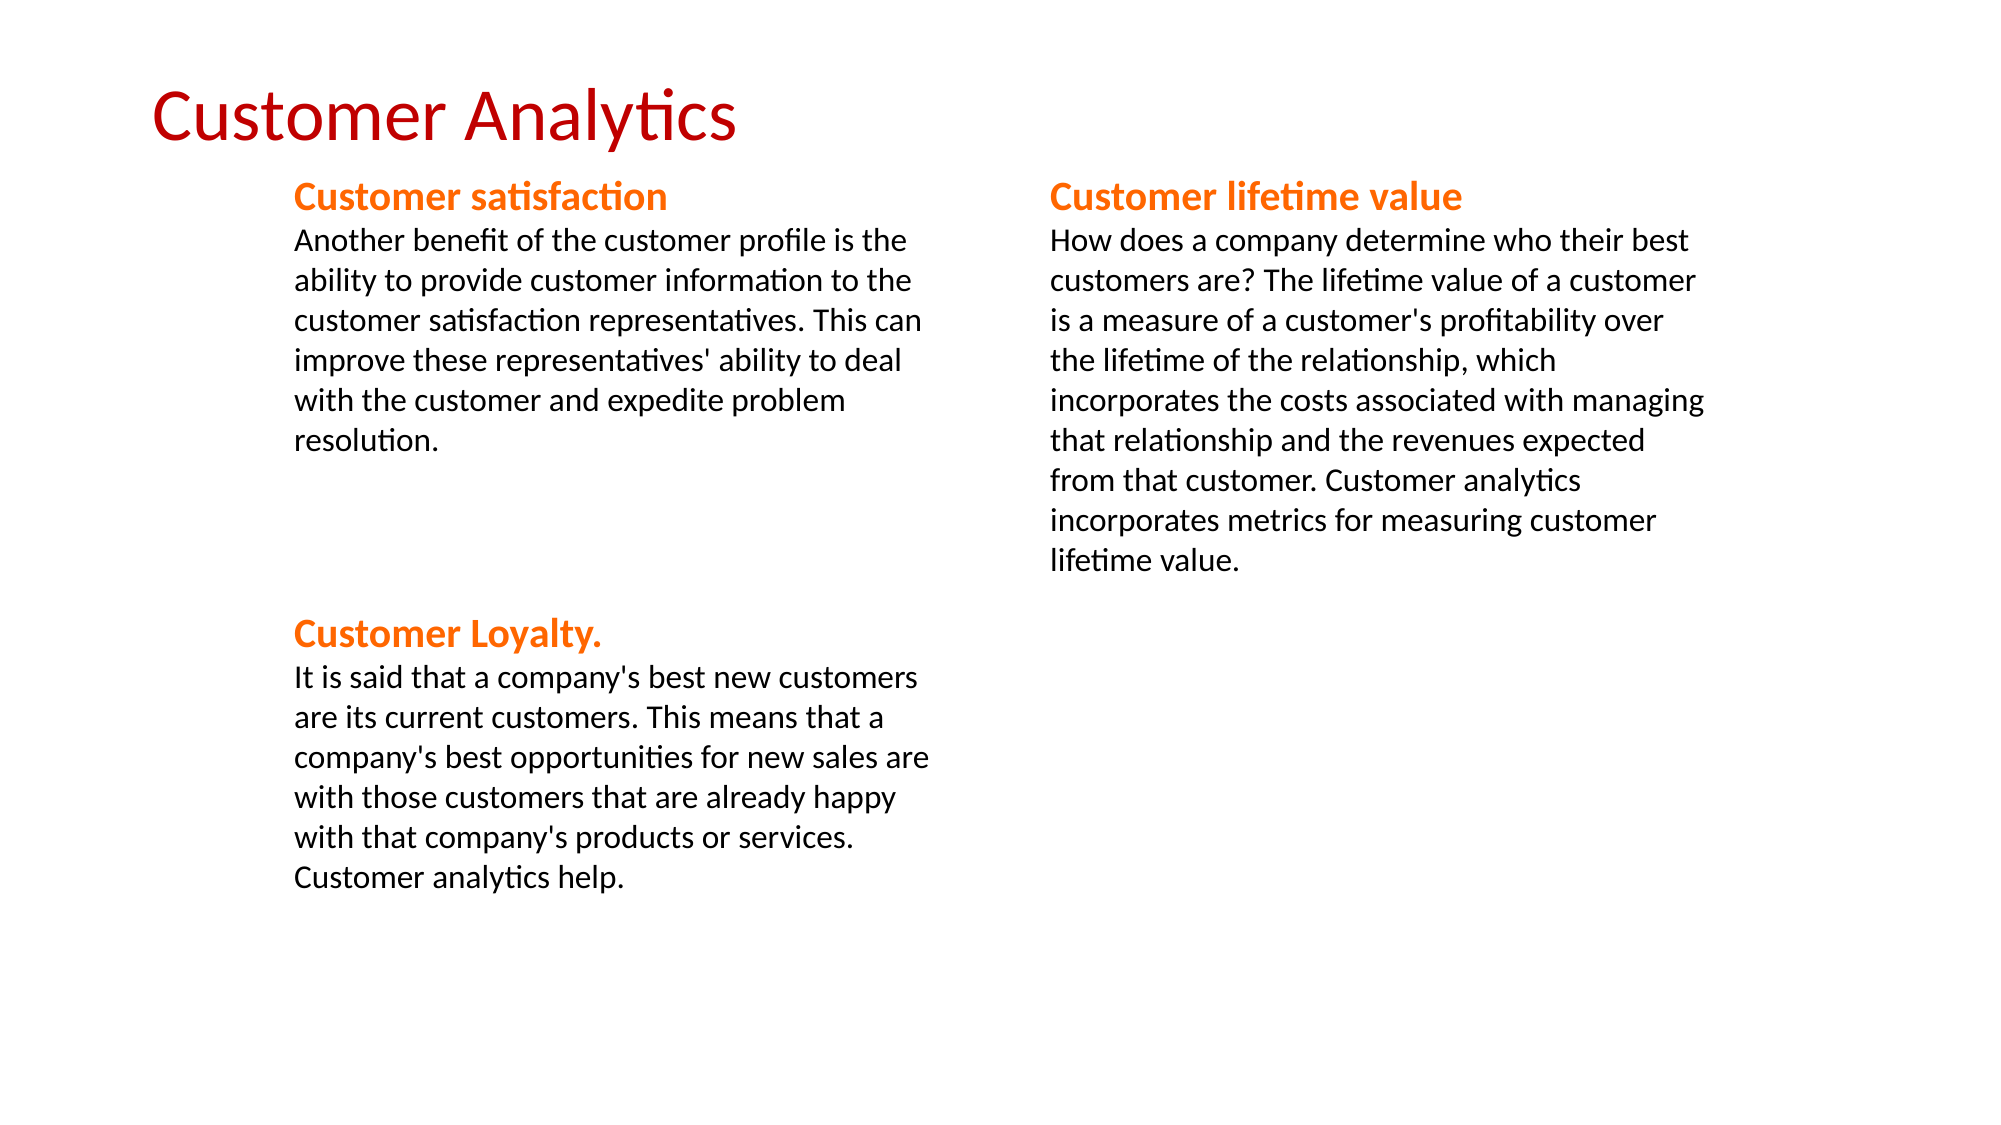

# Customer Analytics
Customer satisfaction
Another benefit of the customer profile is the ability to provide customer information to the customer satisfaction representatives. This can improve these representatives' ability to deal with the customer and expedite problem resolution.
Customer lifetime value
How does a company determine who their best customers are? The lifetime value of a customer is a measure of a customer's profitability over the lifetime of the relationship, which incorporates the costs associated with managing that relationship and the revenues expected from that customer. Customer analytics incorporates metrics for measuring customer lifetime value.
Customer Loyalty.
It is said that a company's best new customers are its current customers. This means that a company's best opportunities for new sales are with those customers that are already happy with that company's products or services. Customer analytics help.